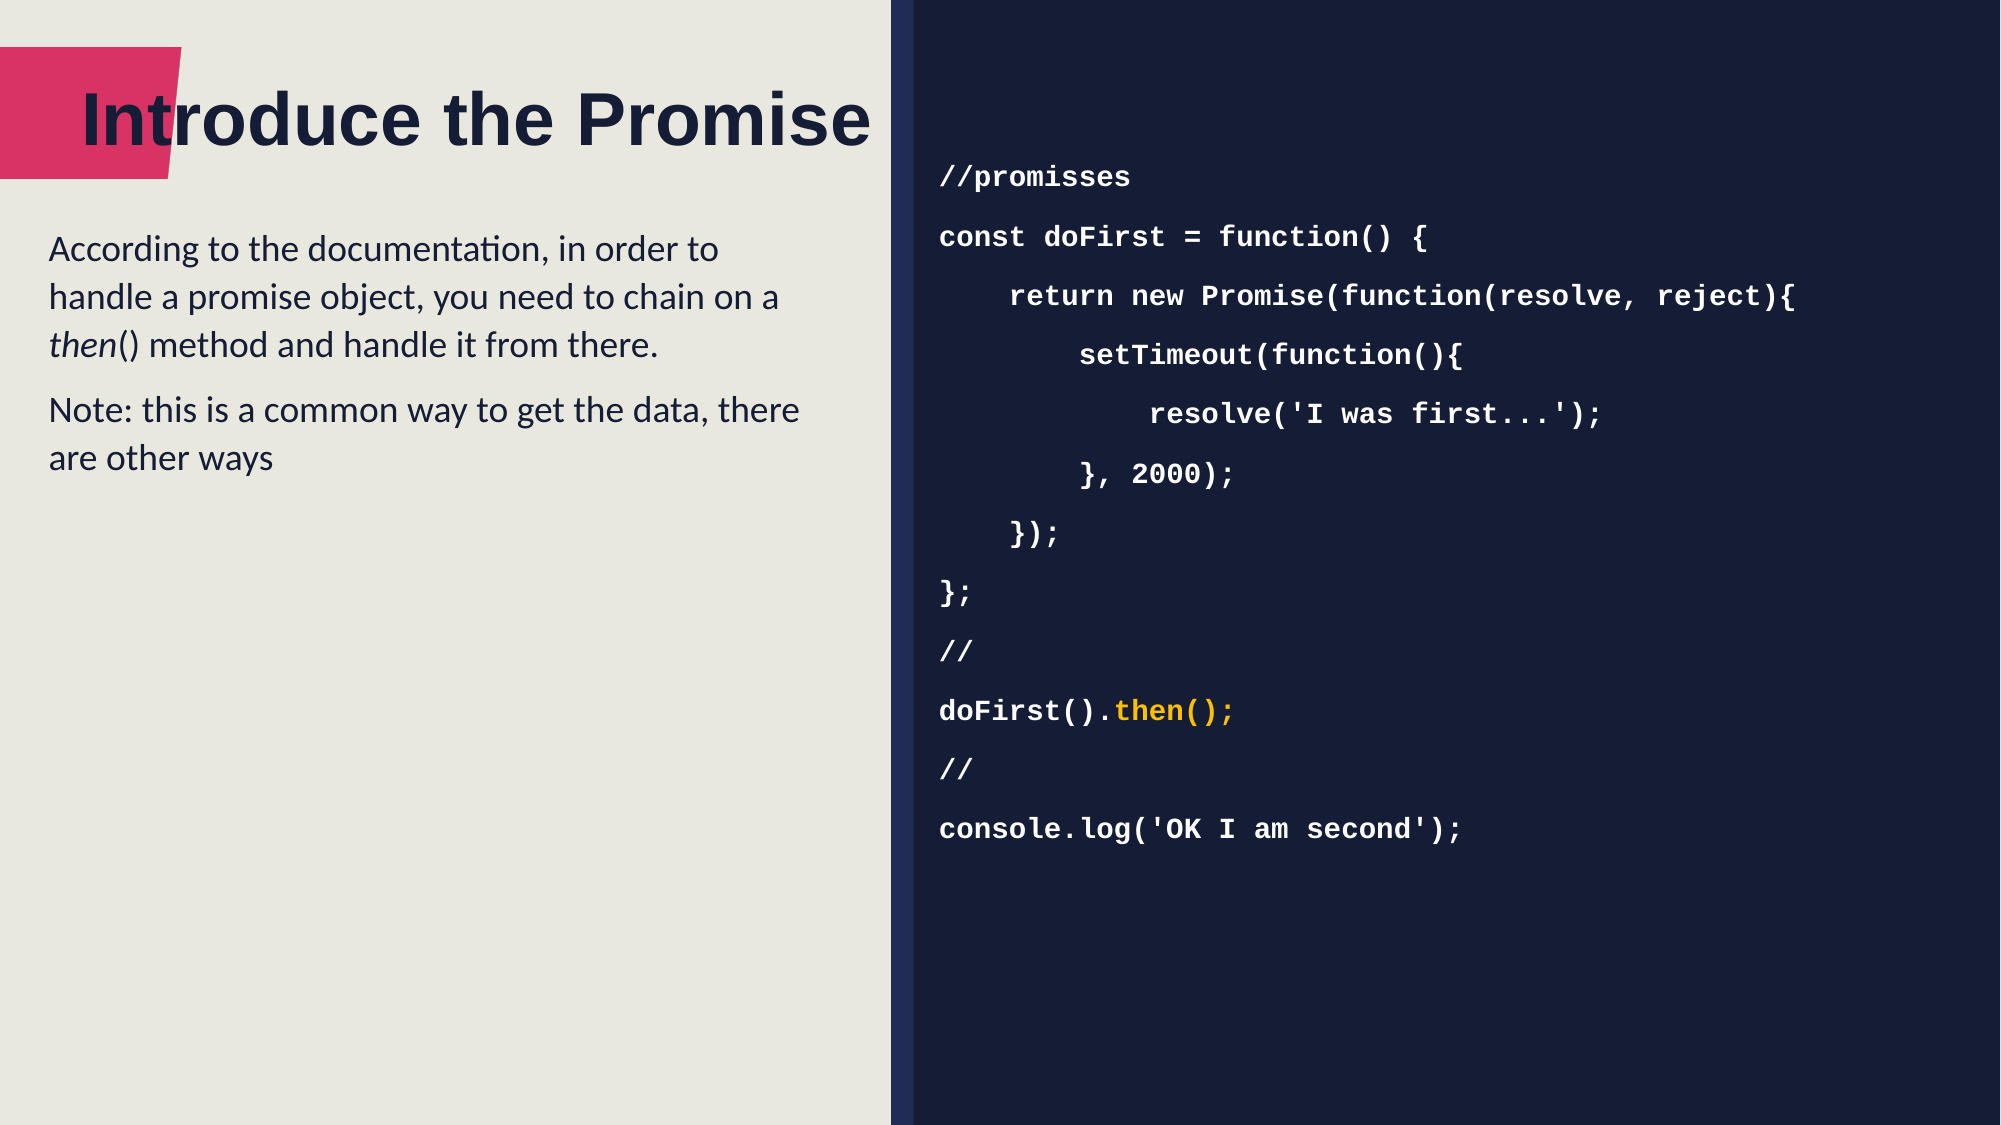

# Introduce the Promise
//promisses
const doFirst = function() {
    return new Promise(function(resolve, reject){
        setTimeout(function(){
            resolve('I was first...');
        }, 2000);
    });
};
//
doFirst().then();
//
console.log('OK I am second');
According to the documentation, in order to handle a promise object, you need to chain on a then() method and handle it from there.
Note: this is a common way to get the data, there are other ways